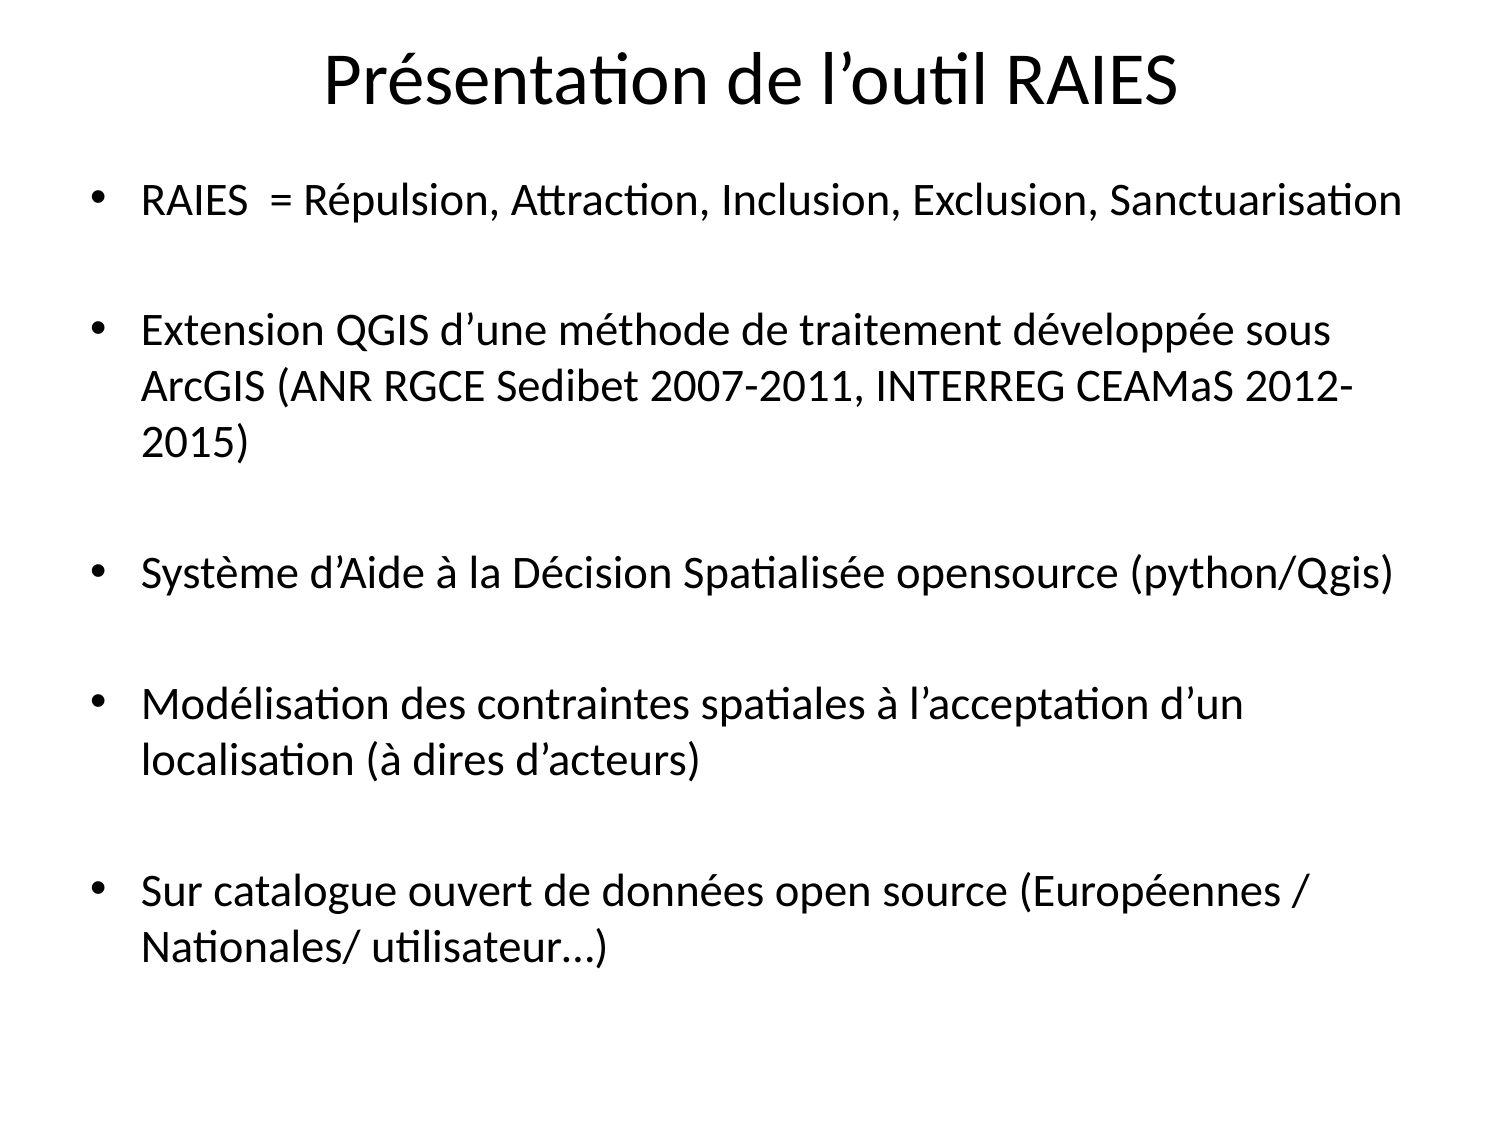

# Présentation de l’outil RAIES
RAIES  = Répulsion, Attraction, Inclusion, Exclusion, Sanctuarisation

Extension QGIS d’une méthode de traitement développée sous ArcGIS (ANR RGCE Sedibet 2007-2011, INTERREG CEAMaS 2012-2015)

Système d’Aide à la Décision Spatialisée opensource (python/Qgis)

Modélisation des contraintes spatiales à l’acceptation d’un localisation (à dires d’acteurs)

Sur catalogue ouvert de données open source (Européennes / Nationales/ utilisateur…)